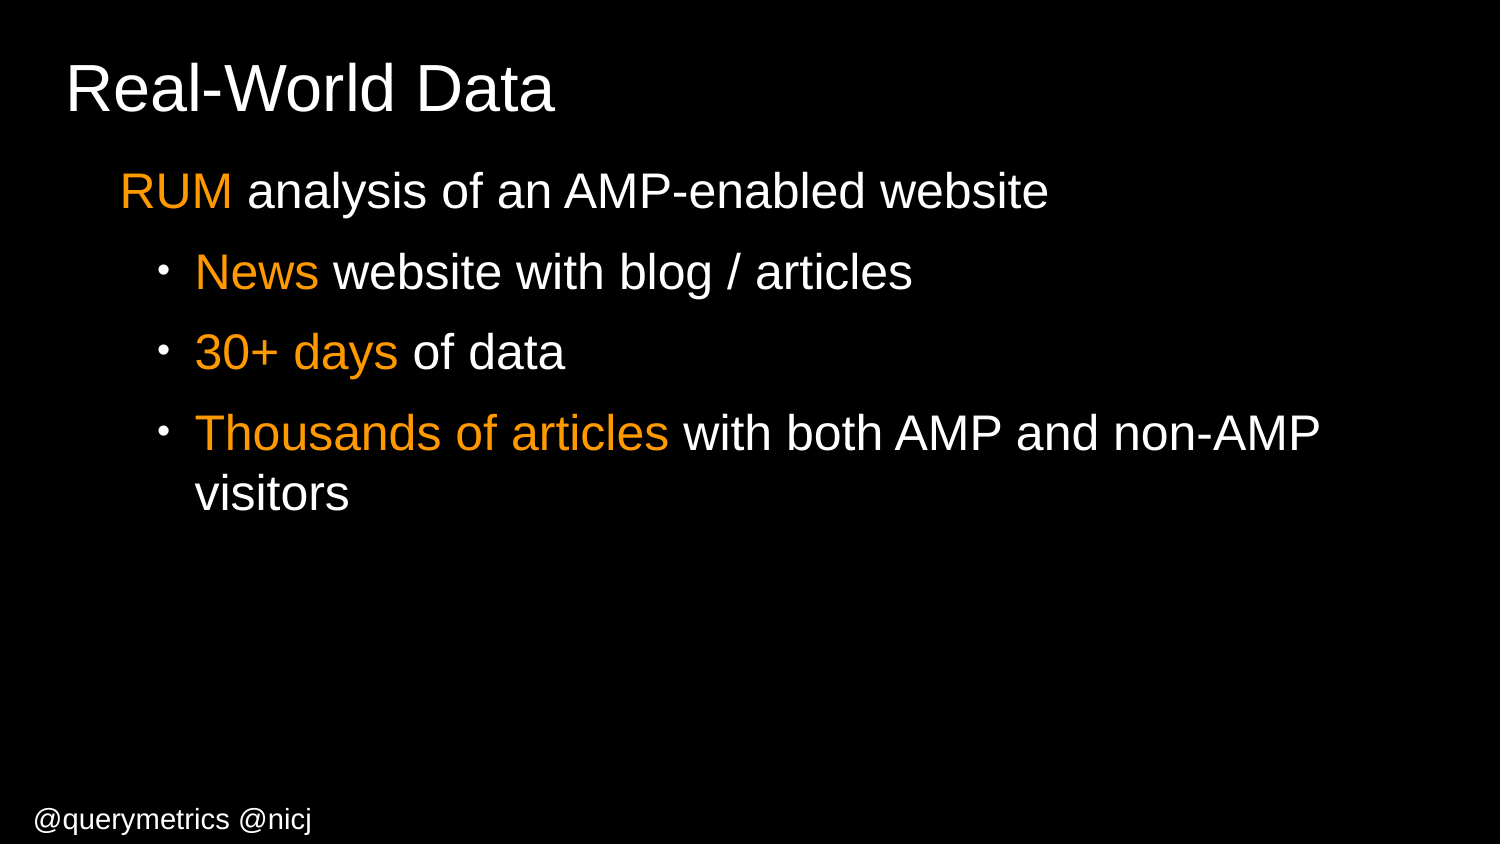

# Real-World Data
RUM analysis of an AMP-enabled website
News website with blog / articles
30+ days of data
Thousands of articles with both AMP and non-AMP visitors